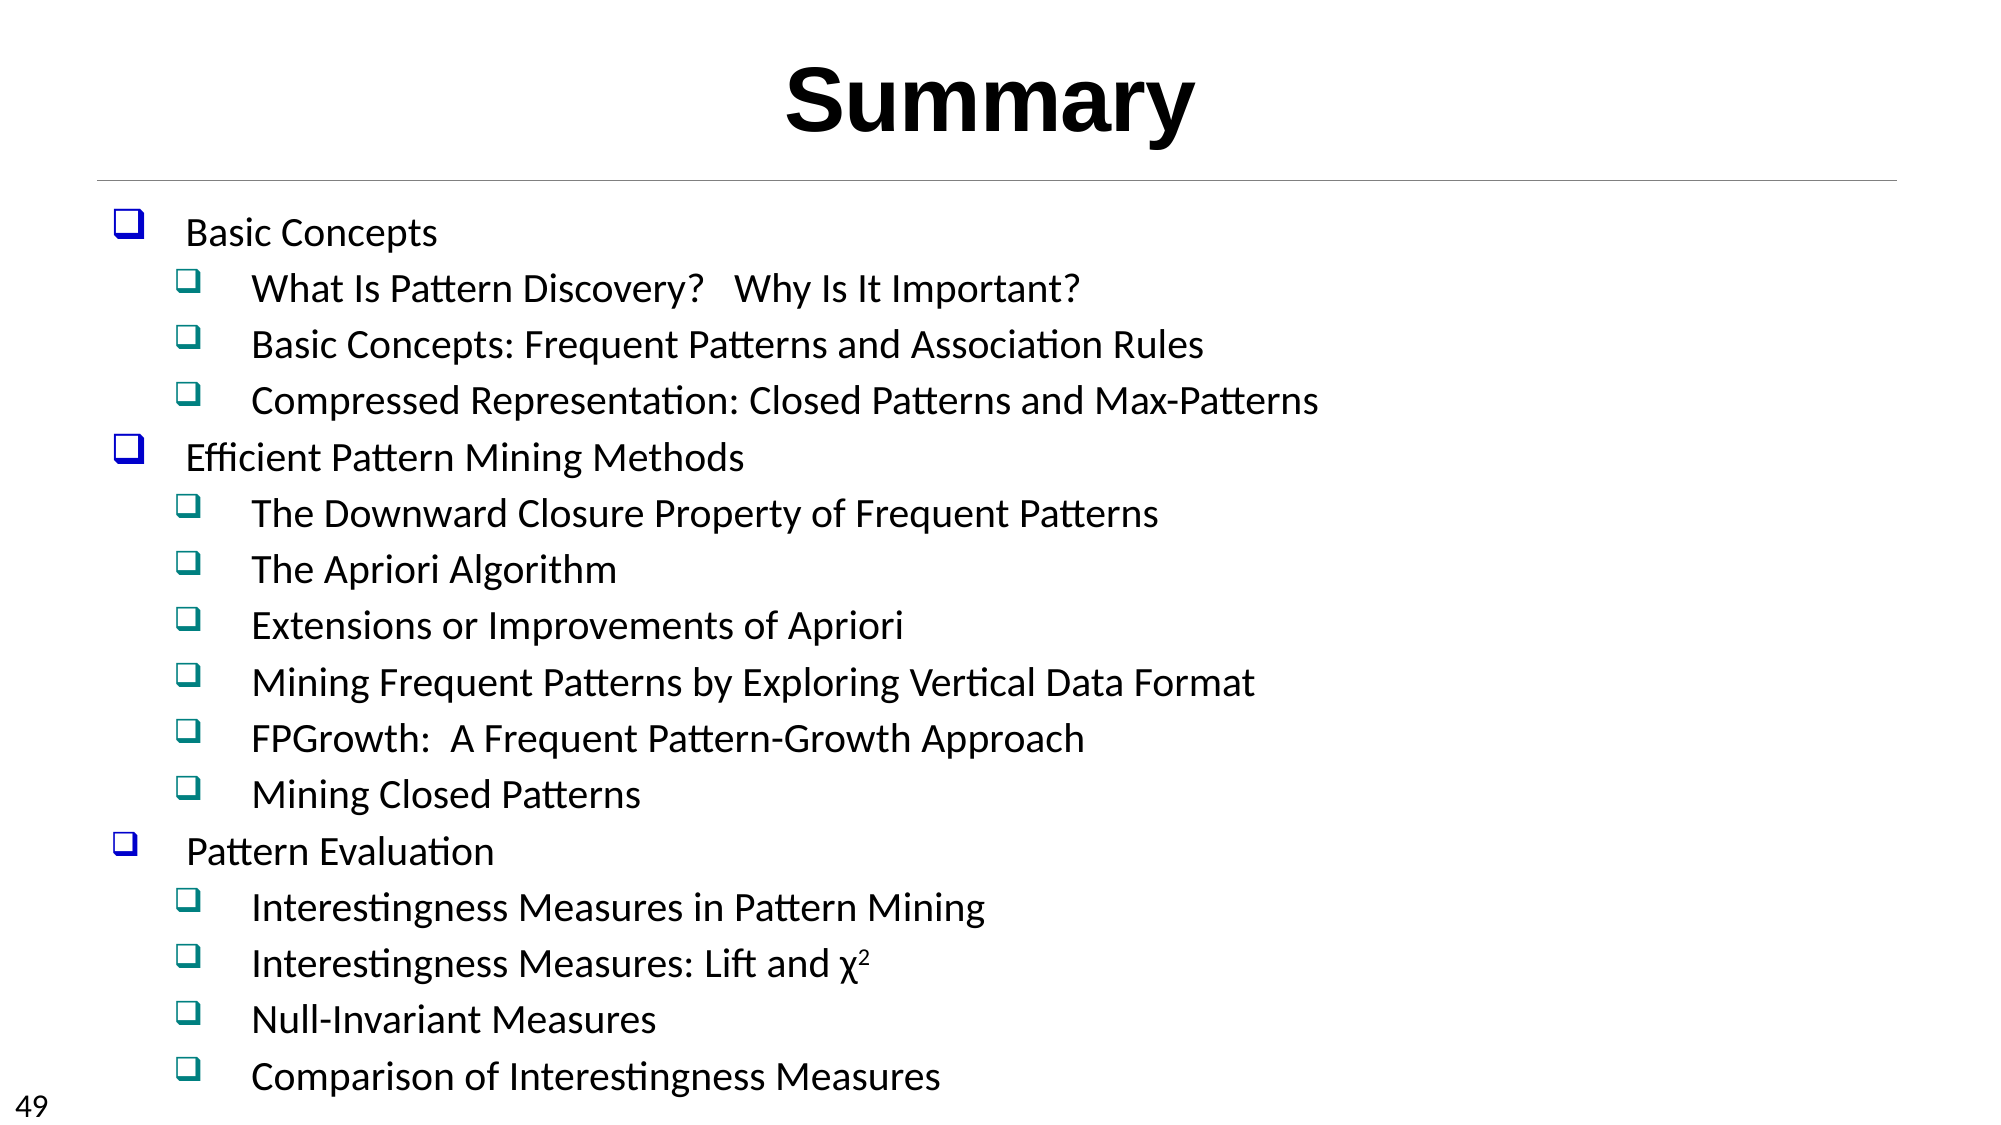

# Summary
Basic Concepts
What Is Pattern Discovery?   Why Is It Important?
Basic Concepts: Frequent Patterns and Association Rules
Compressed Representation: Closed Patterns and Max-Patterns
Efficient Pattern Mining Methods
The Downward Closure Property of Frequent Patterns
The Apriori Algorithm
Extensions or Improvements of Apriori
Mining Frequent Patterns by Exploring Vertical Data Format
FPGrowth:  A Frequent Pattern-Growth Approach
Mining Closed Patterns
Pattern Evaluation
Interestingness Measures in Pattern Mining
Interestingness Measures: Lift and χ2
Null-Invariant Measures
Comparison of Interestingness Measures